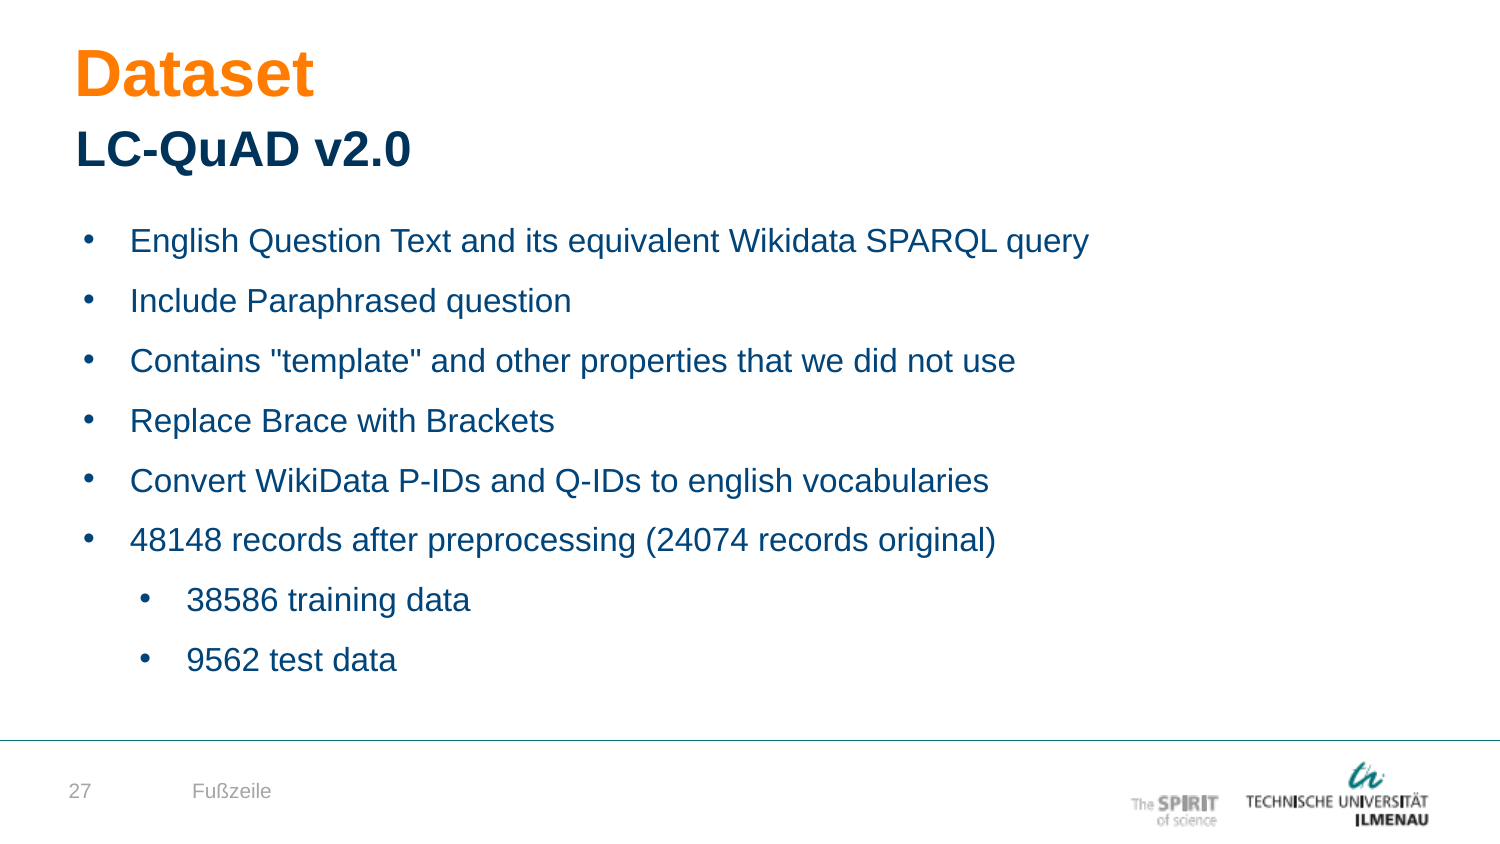

Dataset
LC-QuAD v2.0
English Question Text and its equivalent Wikidata SPARQL query
Include Paraphrased question
Contains "template" and other properties that we did not use
Replace Brace with Brackets
Convert WikiData P-IDs and Q-IDs to english vocabularies
48148 records after preprocessing (24074 records original)
38586 training data
9562 test data
Fußzeile
27